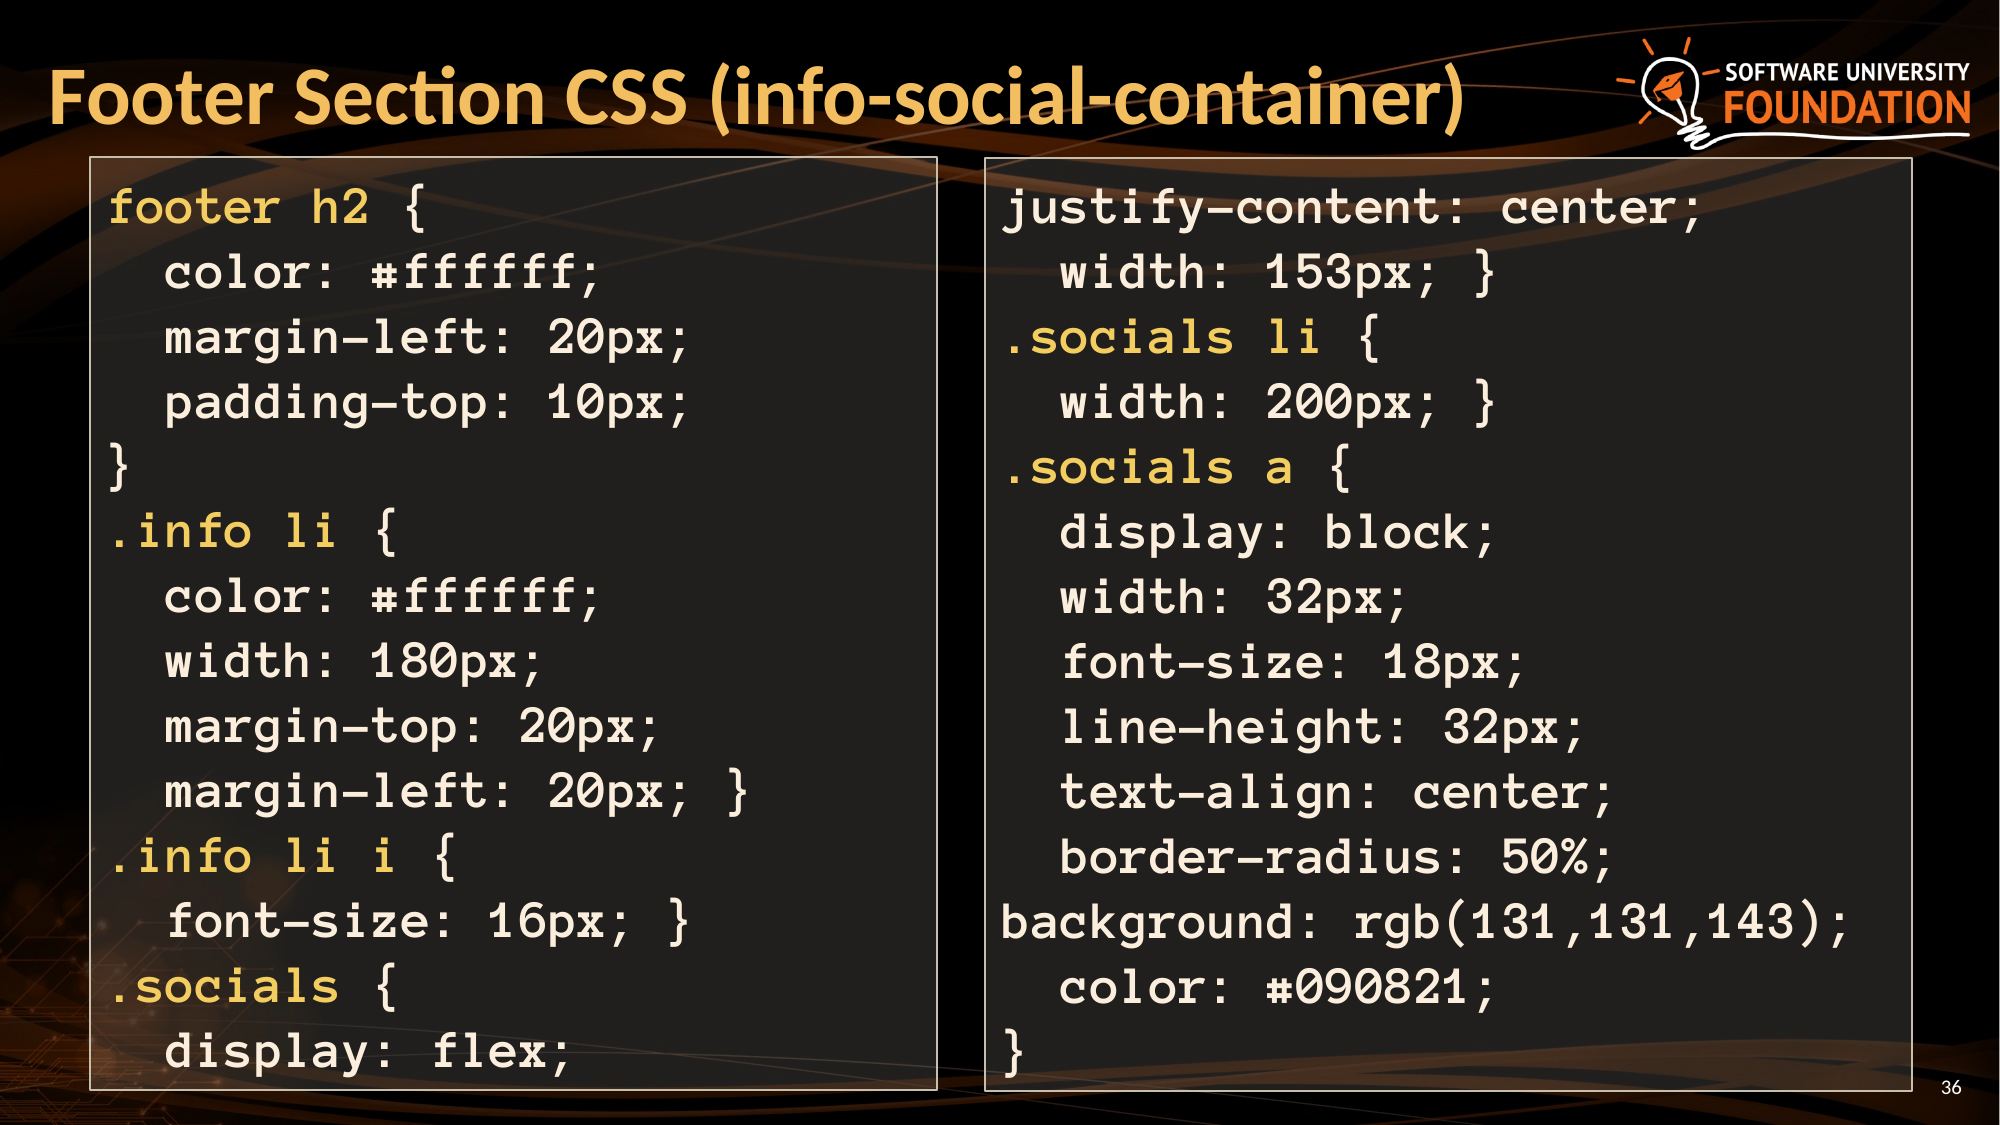

# Footer Section CSS (info-social-container)
footer h2 {
  color: #ffffff;
  margin-left: 20px;
  padding-top: 10px;
}
.info li {
  color: #ffffff;
  width: 180px;
  margin-top: 20px;
  margin-left: 20px; }
.info li i {
  font-size: 16px; }
.socials {
  display: flex;
justify-content: center;
  width: 153px; }
.socials li {
  width: 200px; }
.socials a {
  display: block;
  width: 32px;
  font-size: 18px;
  line-height: 32px;
  text-align: center;
  border-radius: 50%;
background: rgb(131,131,143);
  color: #090821;
}
36